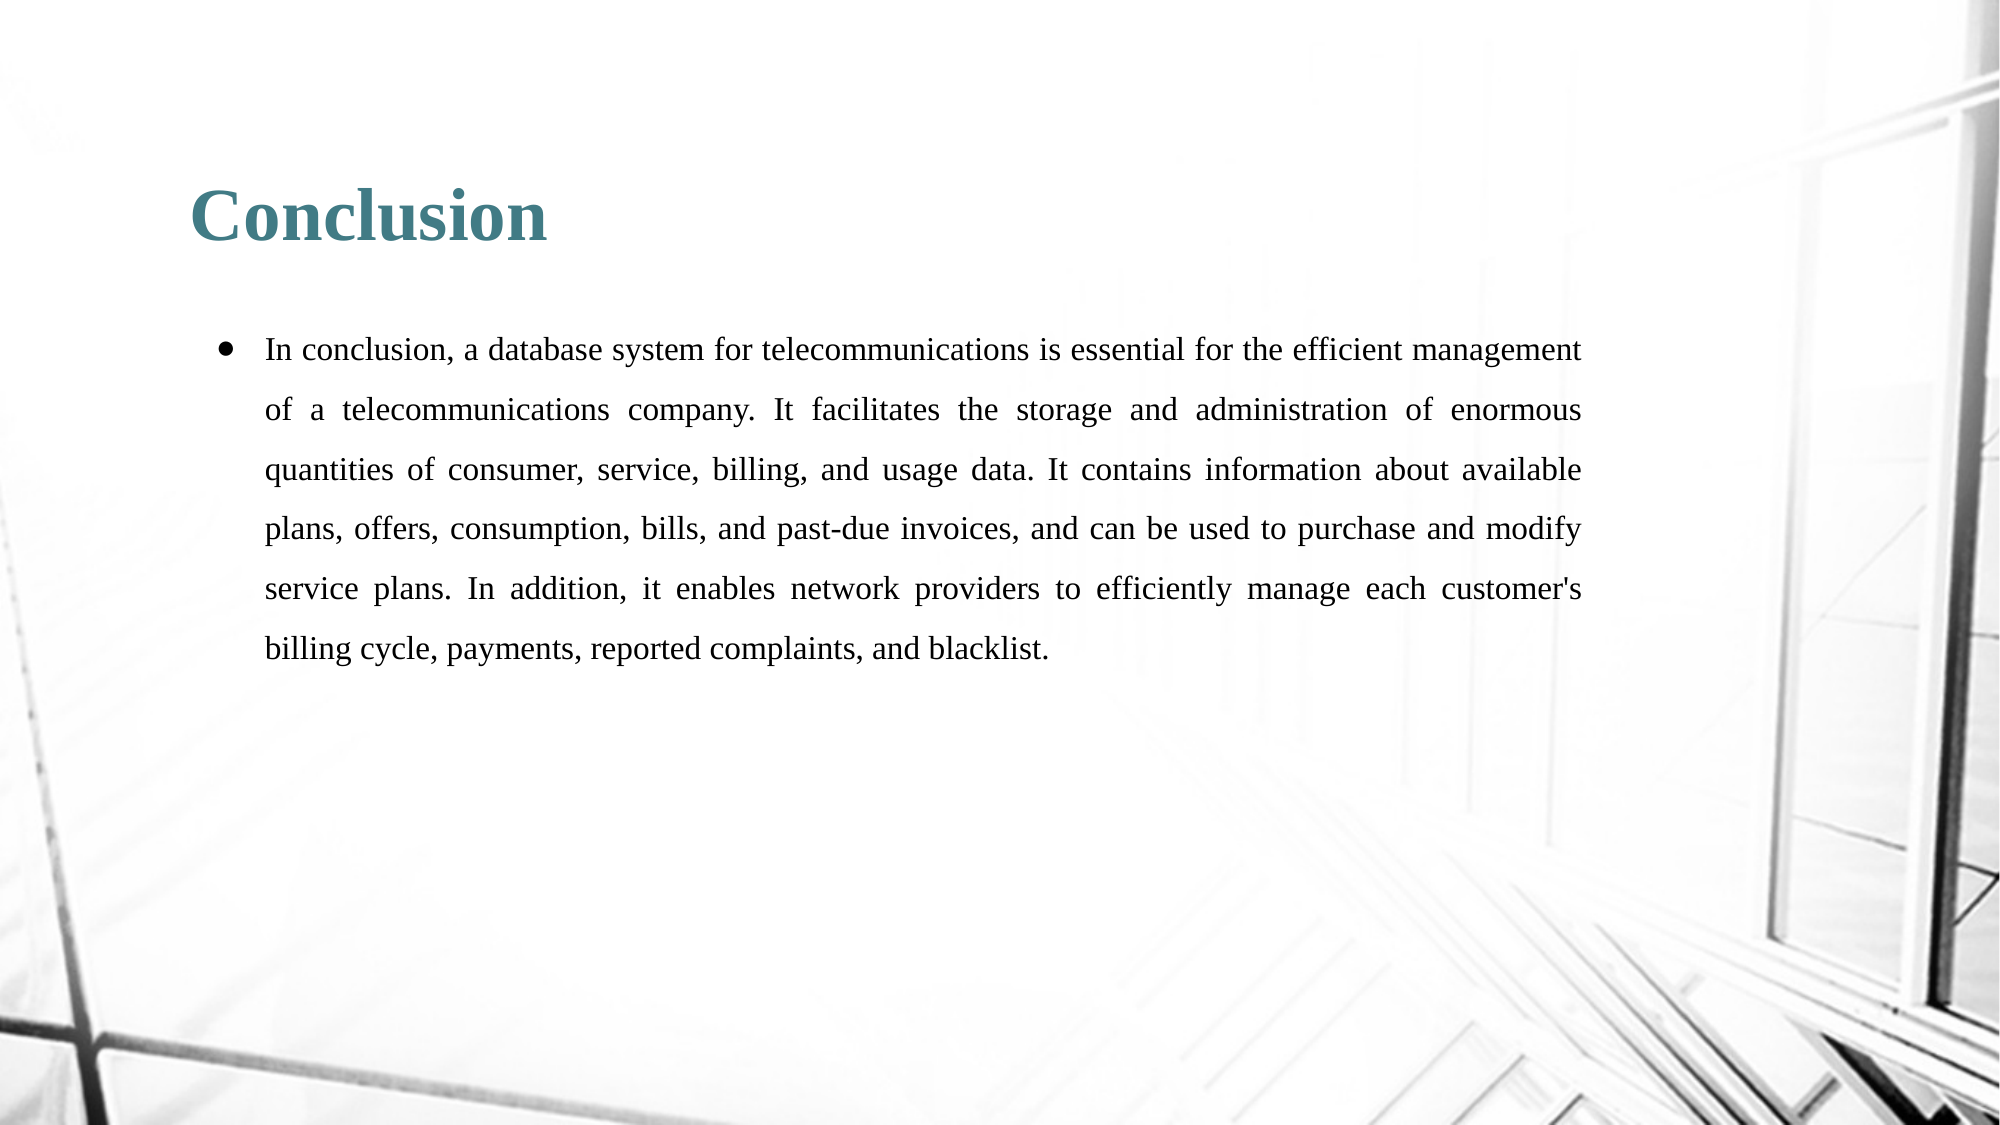

# Conclusion
In conclusion, a database system for telecommunications is essential for the efficient management of a telecommunications company. It facilitates the storage and administration of enormous quantities of consumer, service, billing, and usage data. It contains information about available plans, offers, consumption, bills, and past-due invoices, and can be used to purchase and modify service plans. In addition, it enables network providers to efficiently manage each customer's billing cycle, payments, reported complaints, and blacklist.